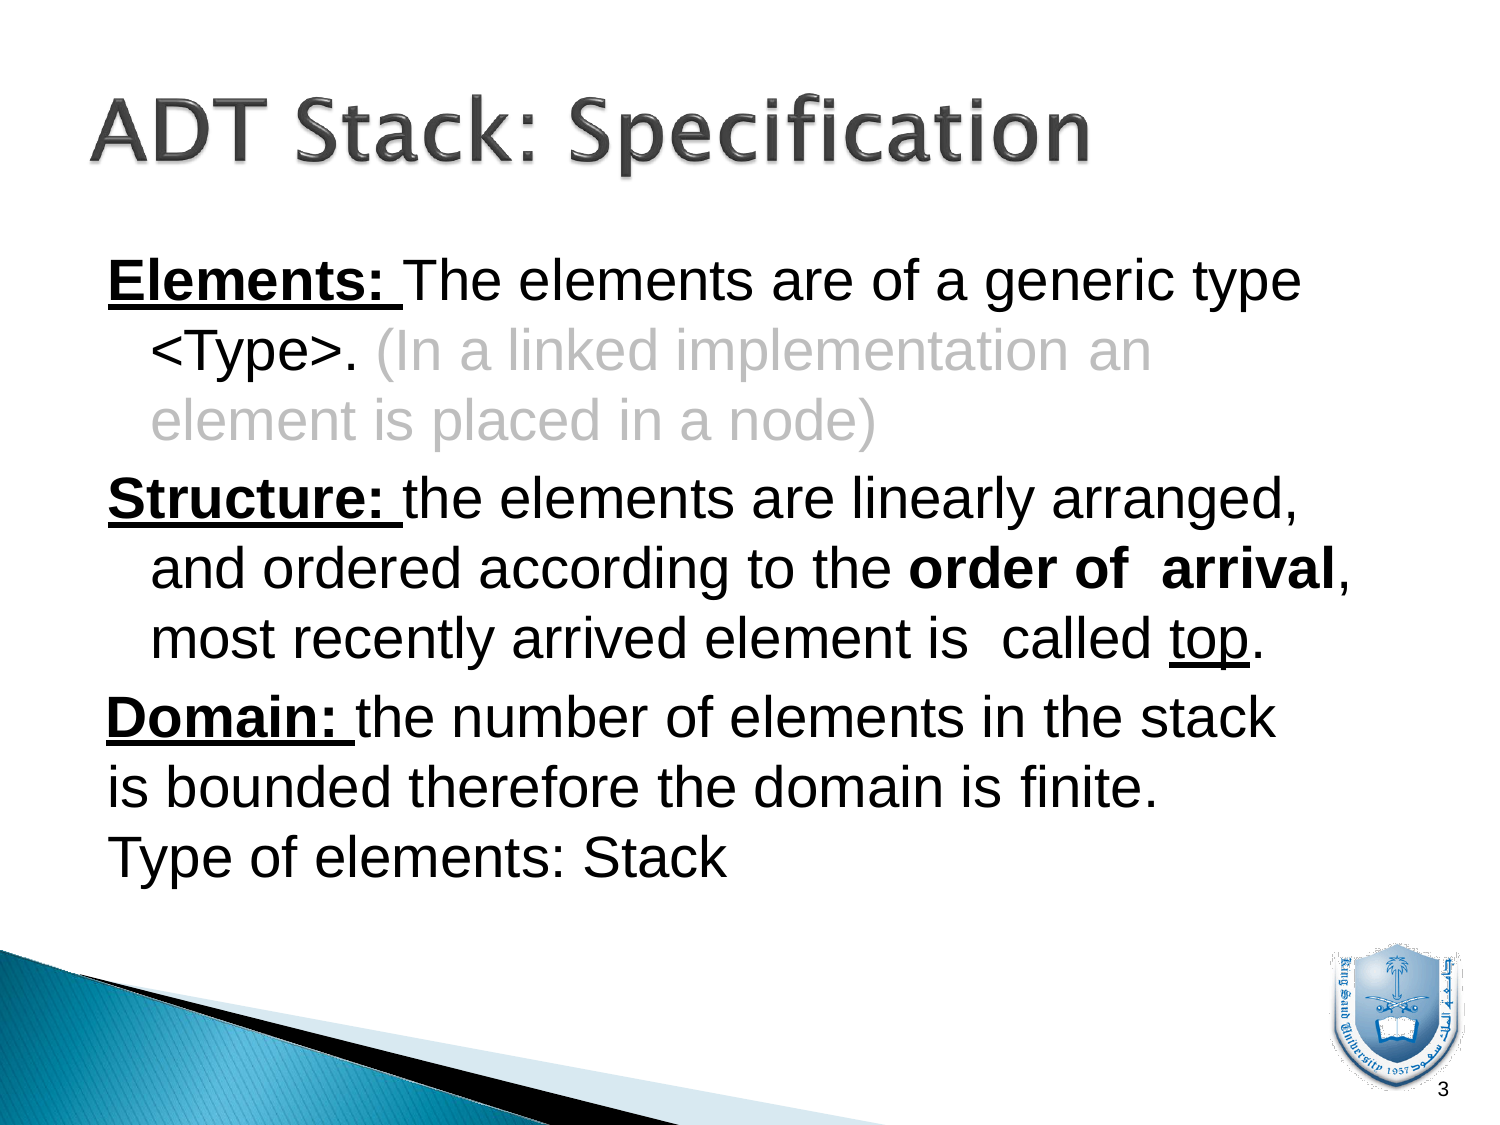

Elements: The elements are of a generic type
<Type>. (In a linked implementation an
element is placed in a node)
Structure: the elements are linearly arranged,  and ordered according to the order of  arrival, most recently arrived element is  called top.
Domain: the number of elements in the stack
is bounded therefore the domain is finite.
Type of elements: Stack

3